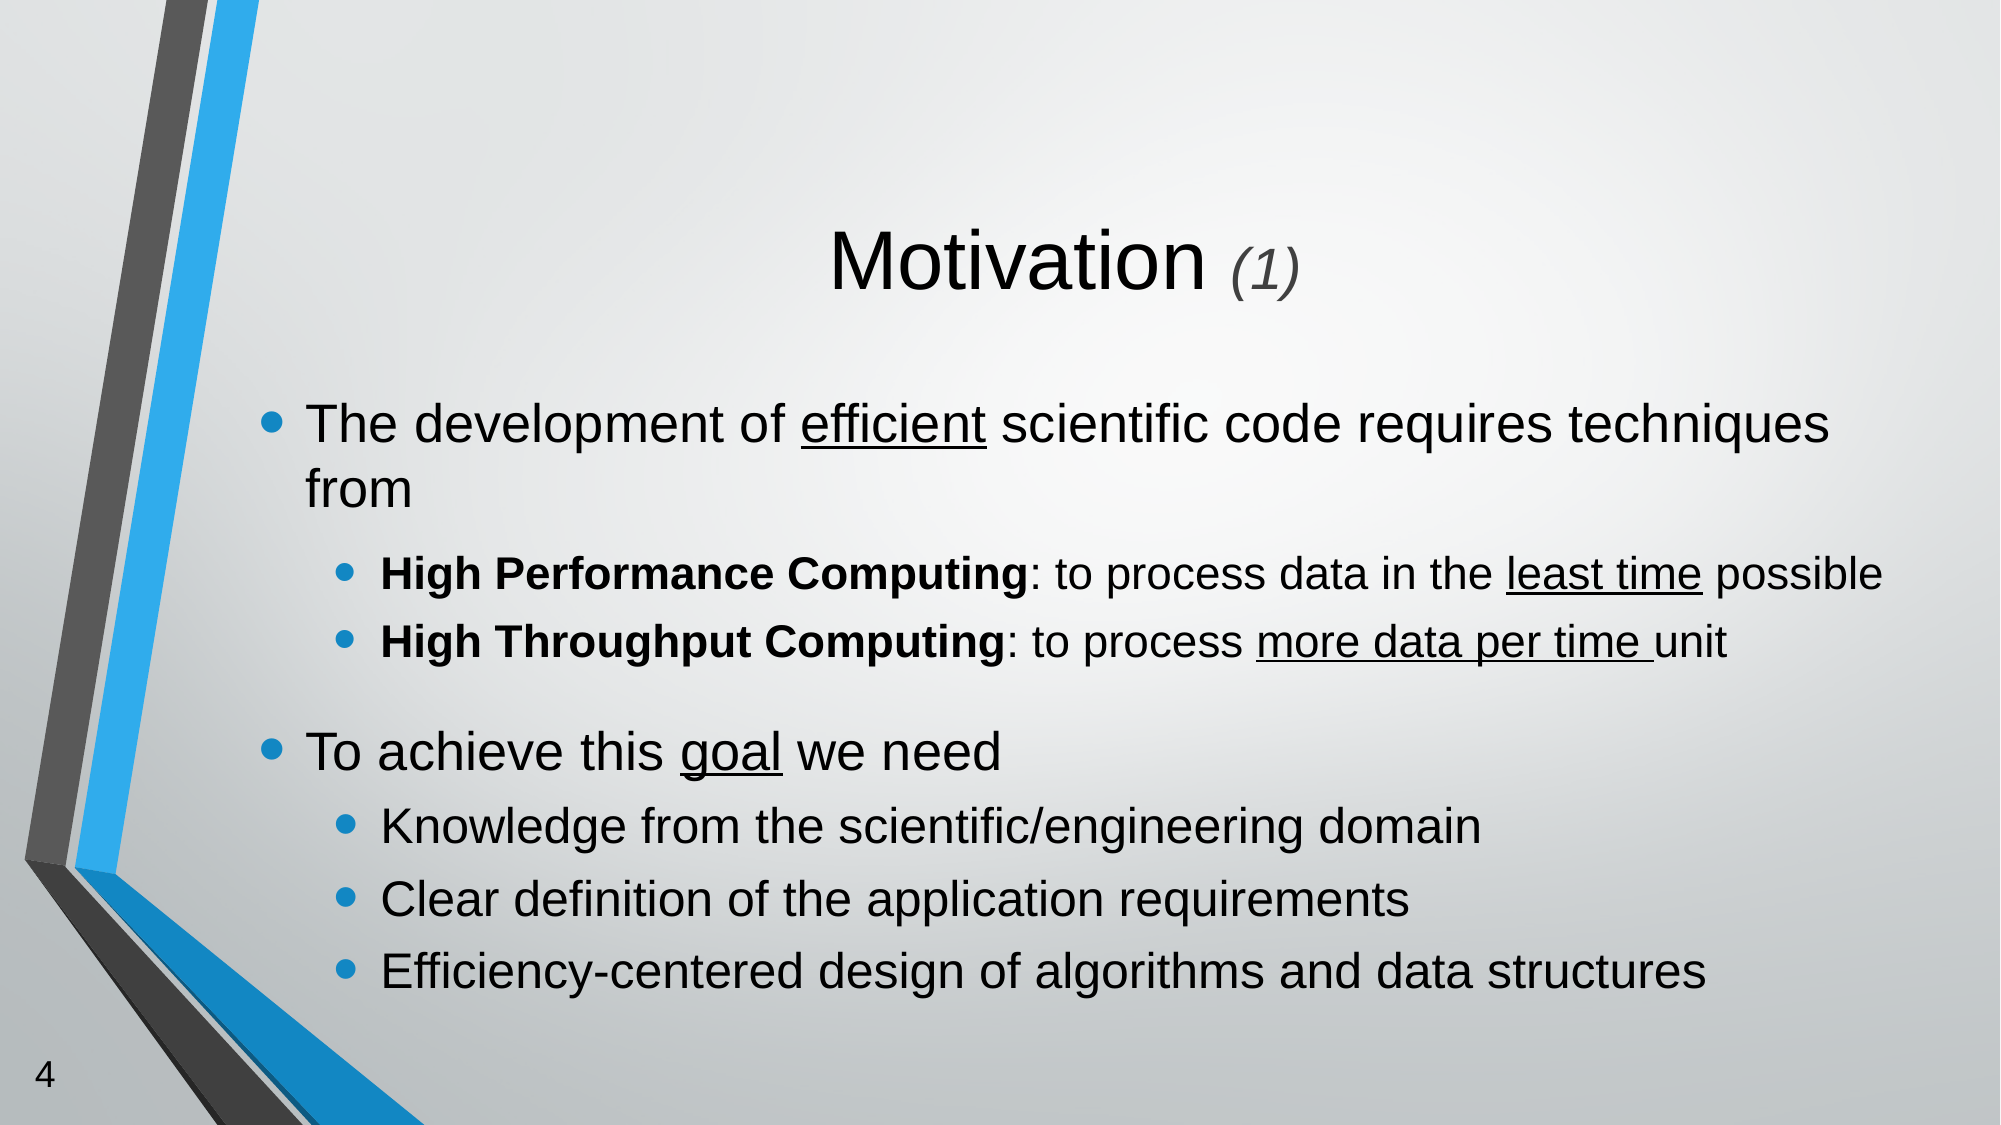

# Motivation (1)
The development of efficient scientific code requires techniques from
High Performance Computing: to process data in the least time possible
High Throughput Computing: to process more data per time unit
To achieve this goal we need
Knowledge from the scientific/engineering domain
Clear definition of the application requirements
Efficiency-centered design of algorithms and data structures
4